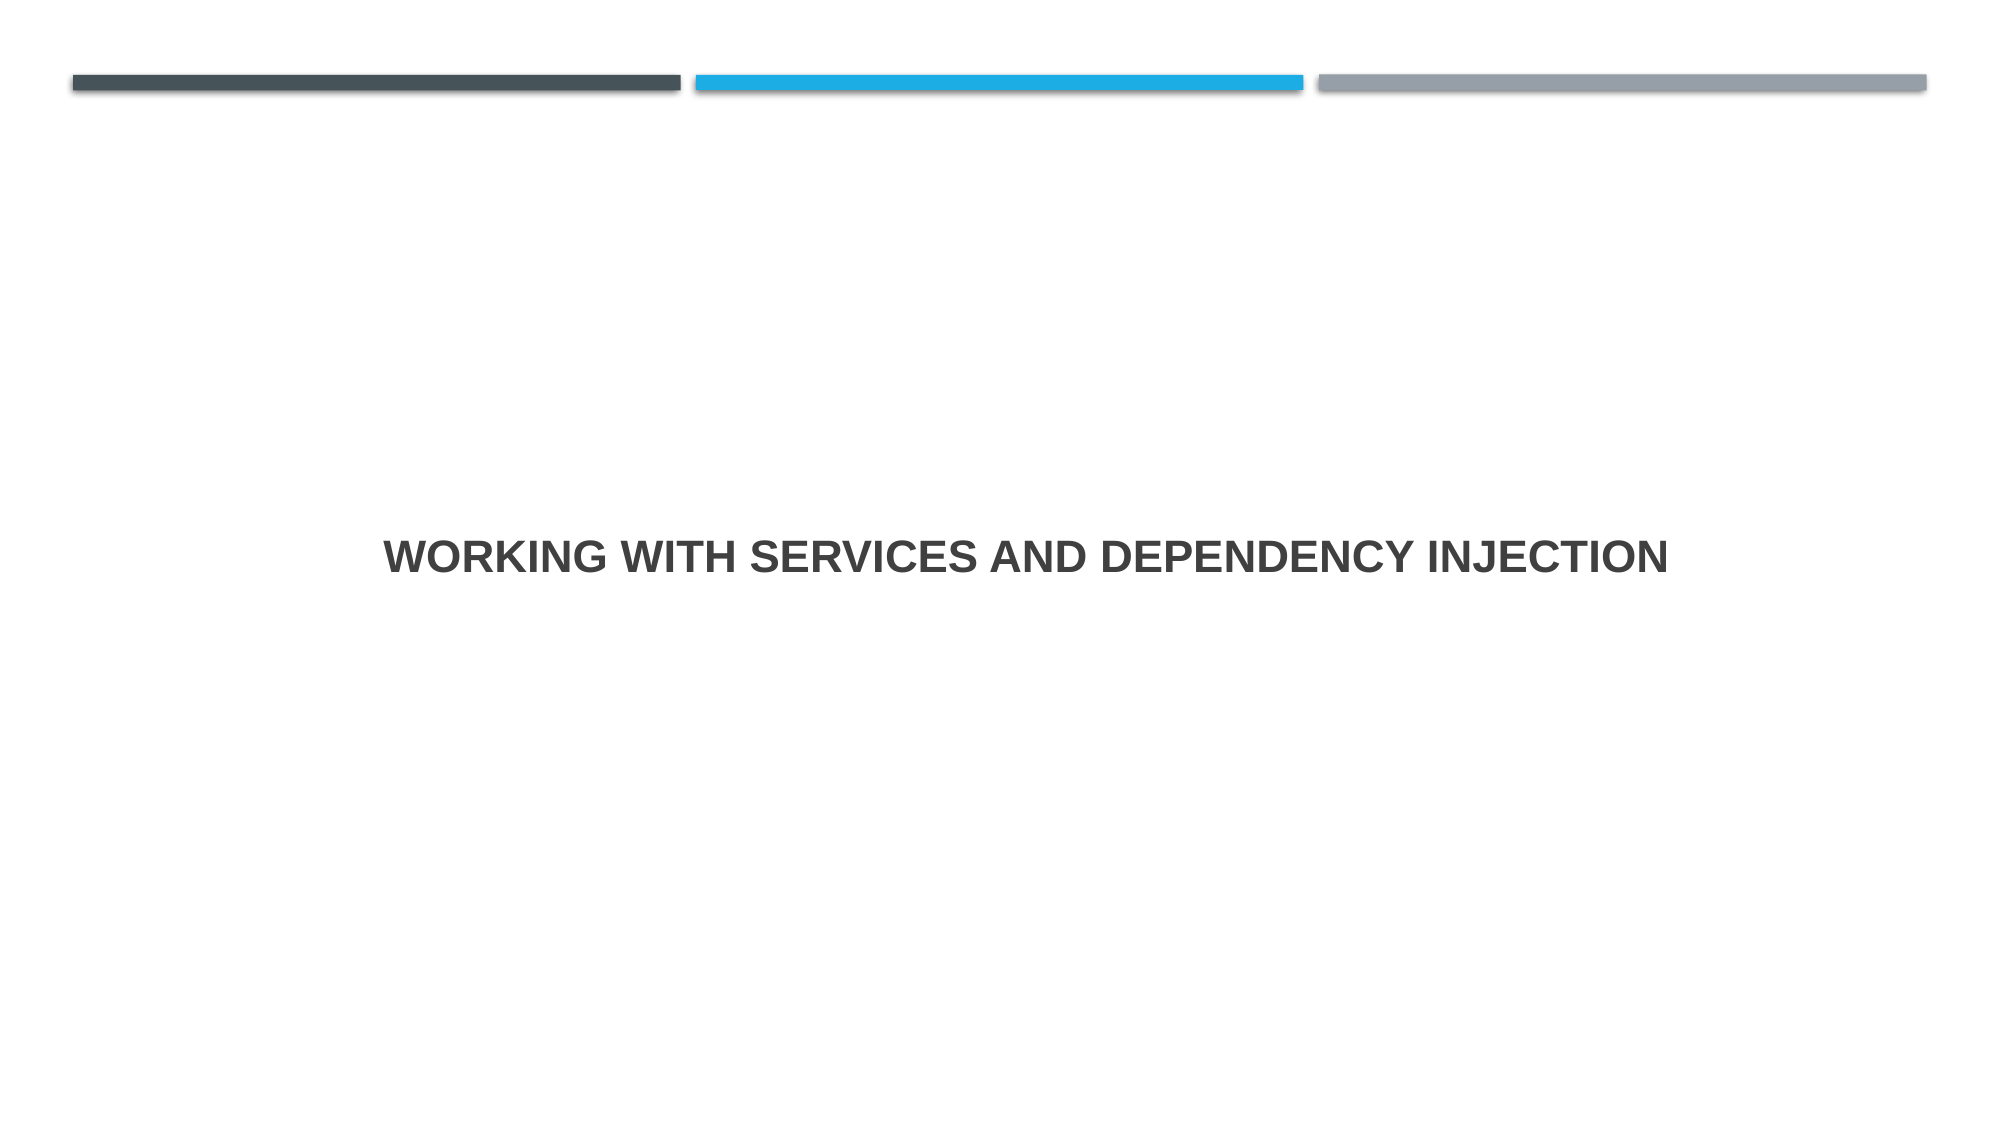

# Working with services and dependency injection